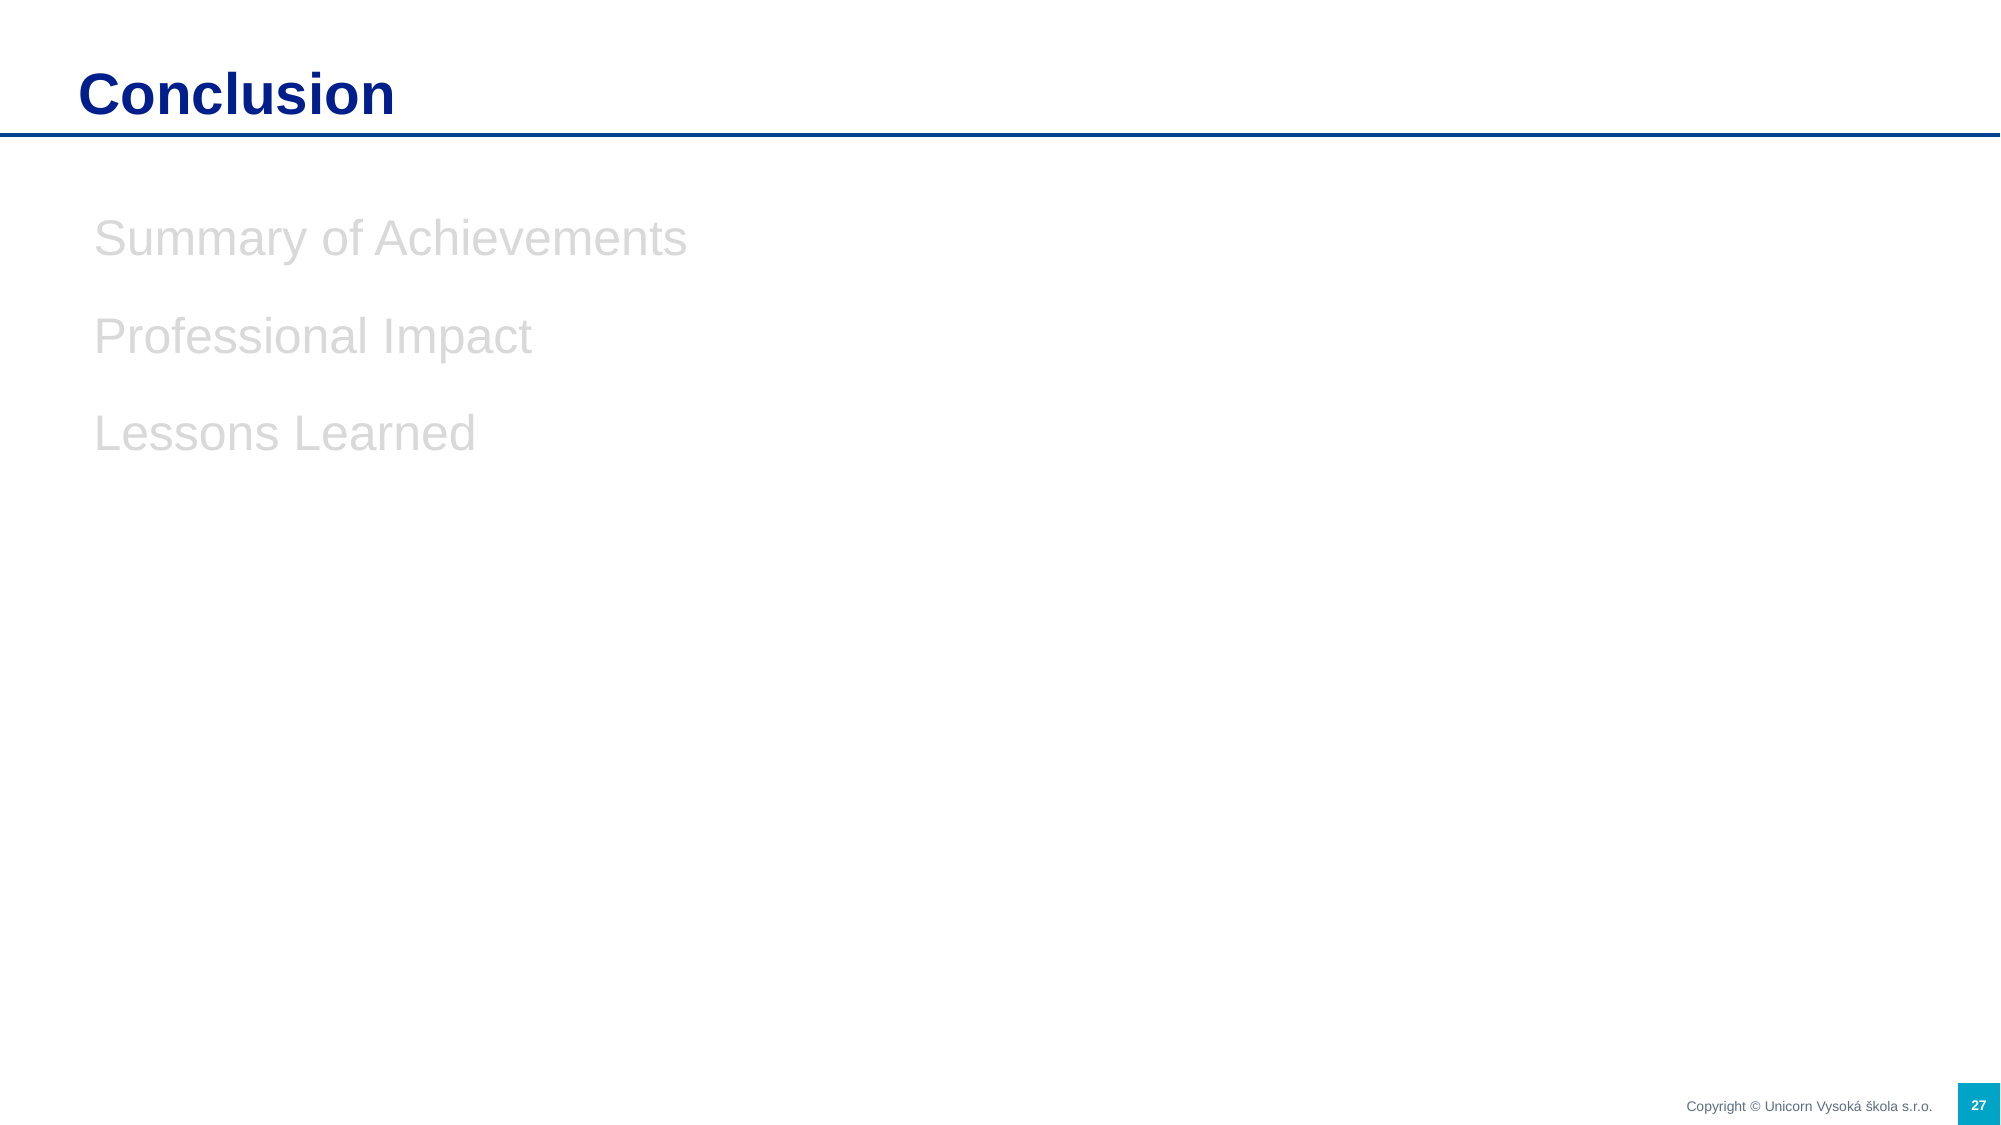

# Conclusion
Summary of Achievements
Professional Impact
Lessons Learned
27
Copyright © Unicorn Vysoká škola s.r.o.